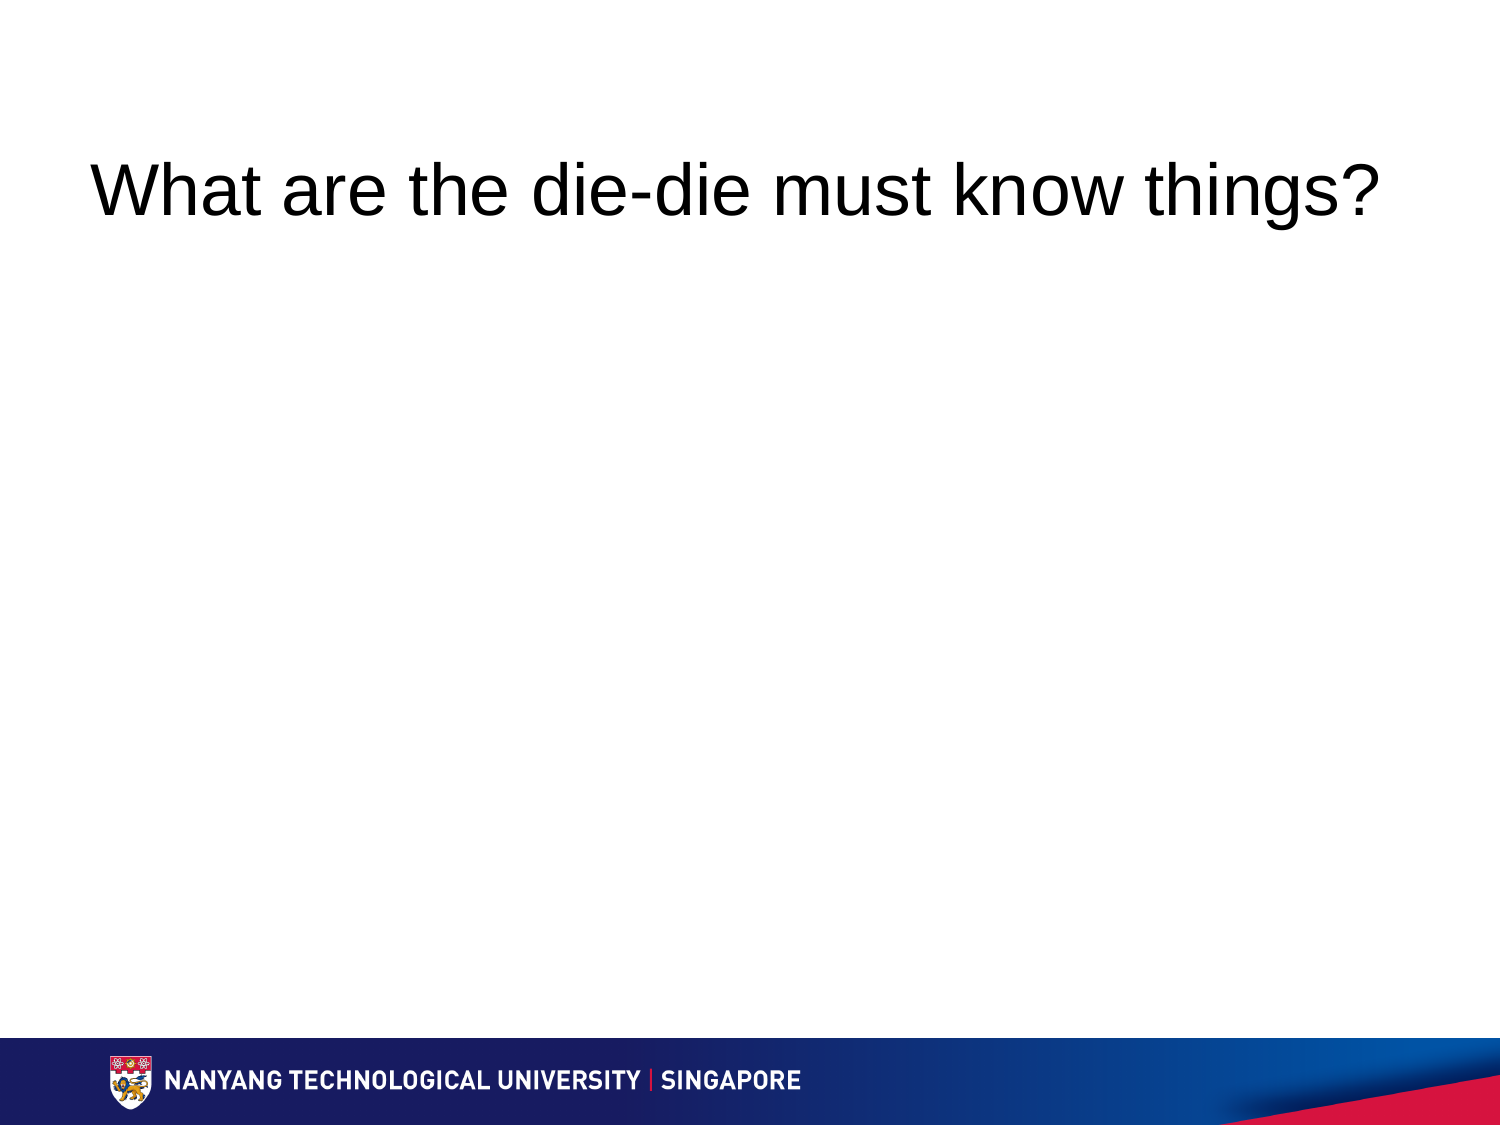

# What are the die-die must know things?